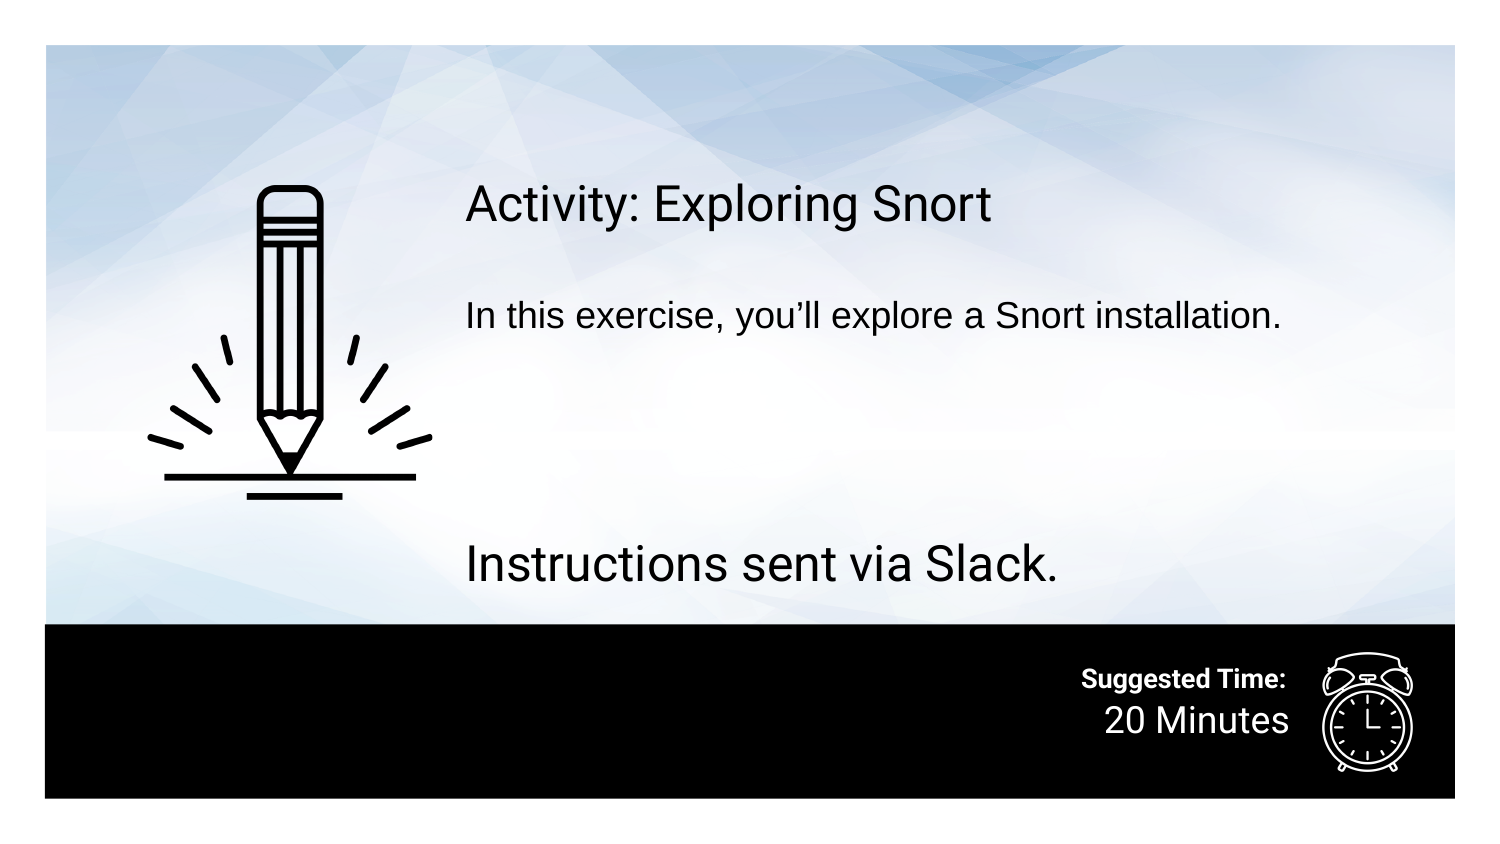

Activity: Exploring Snort

In this exercise, you’ll explore a Snort installation.

Instructions sent via Slack.
# 20 Minutes